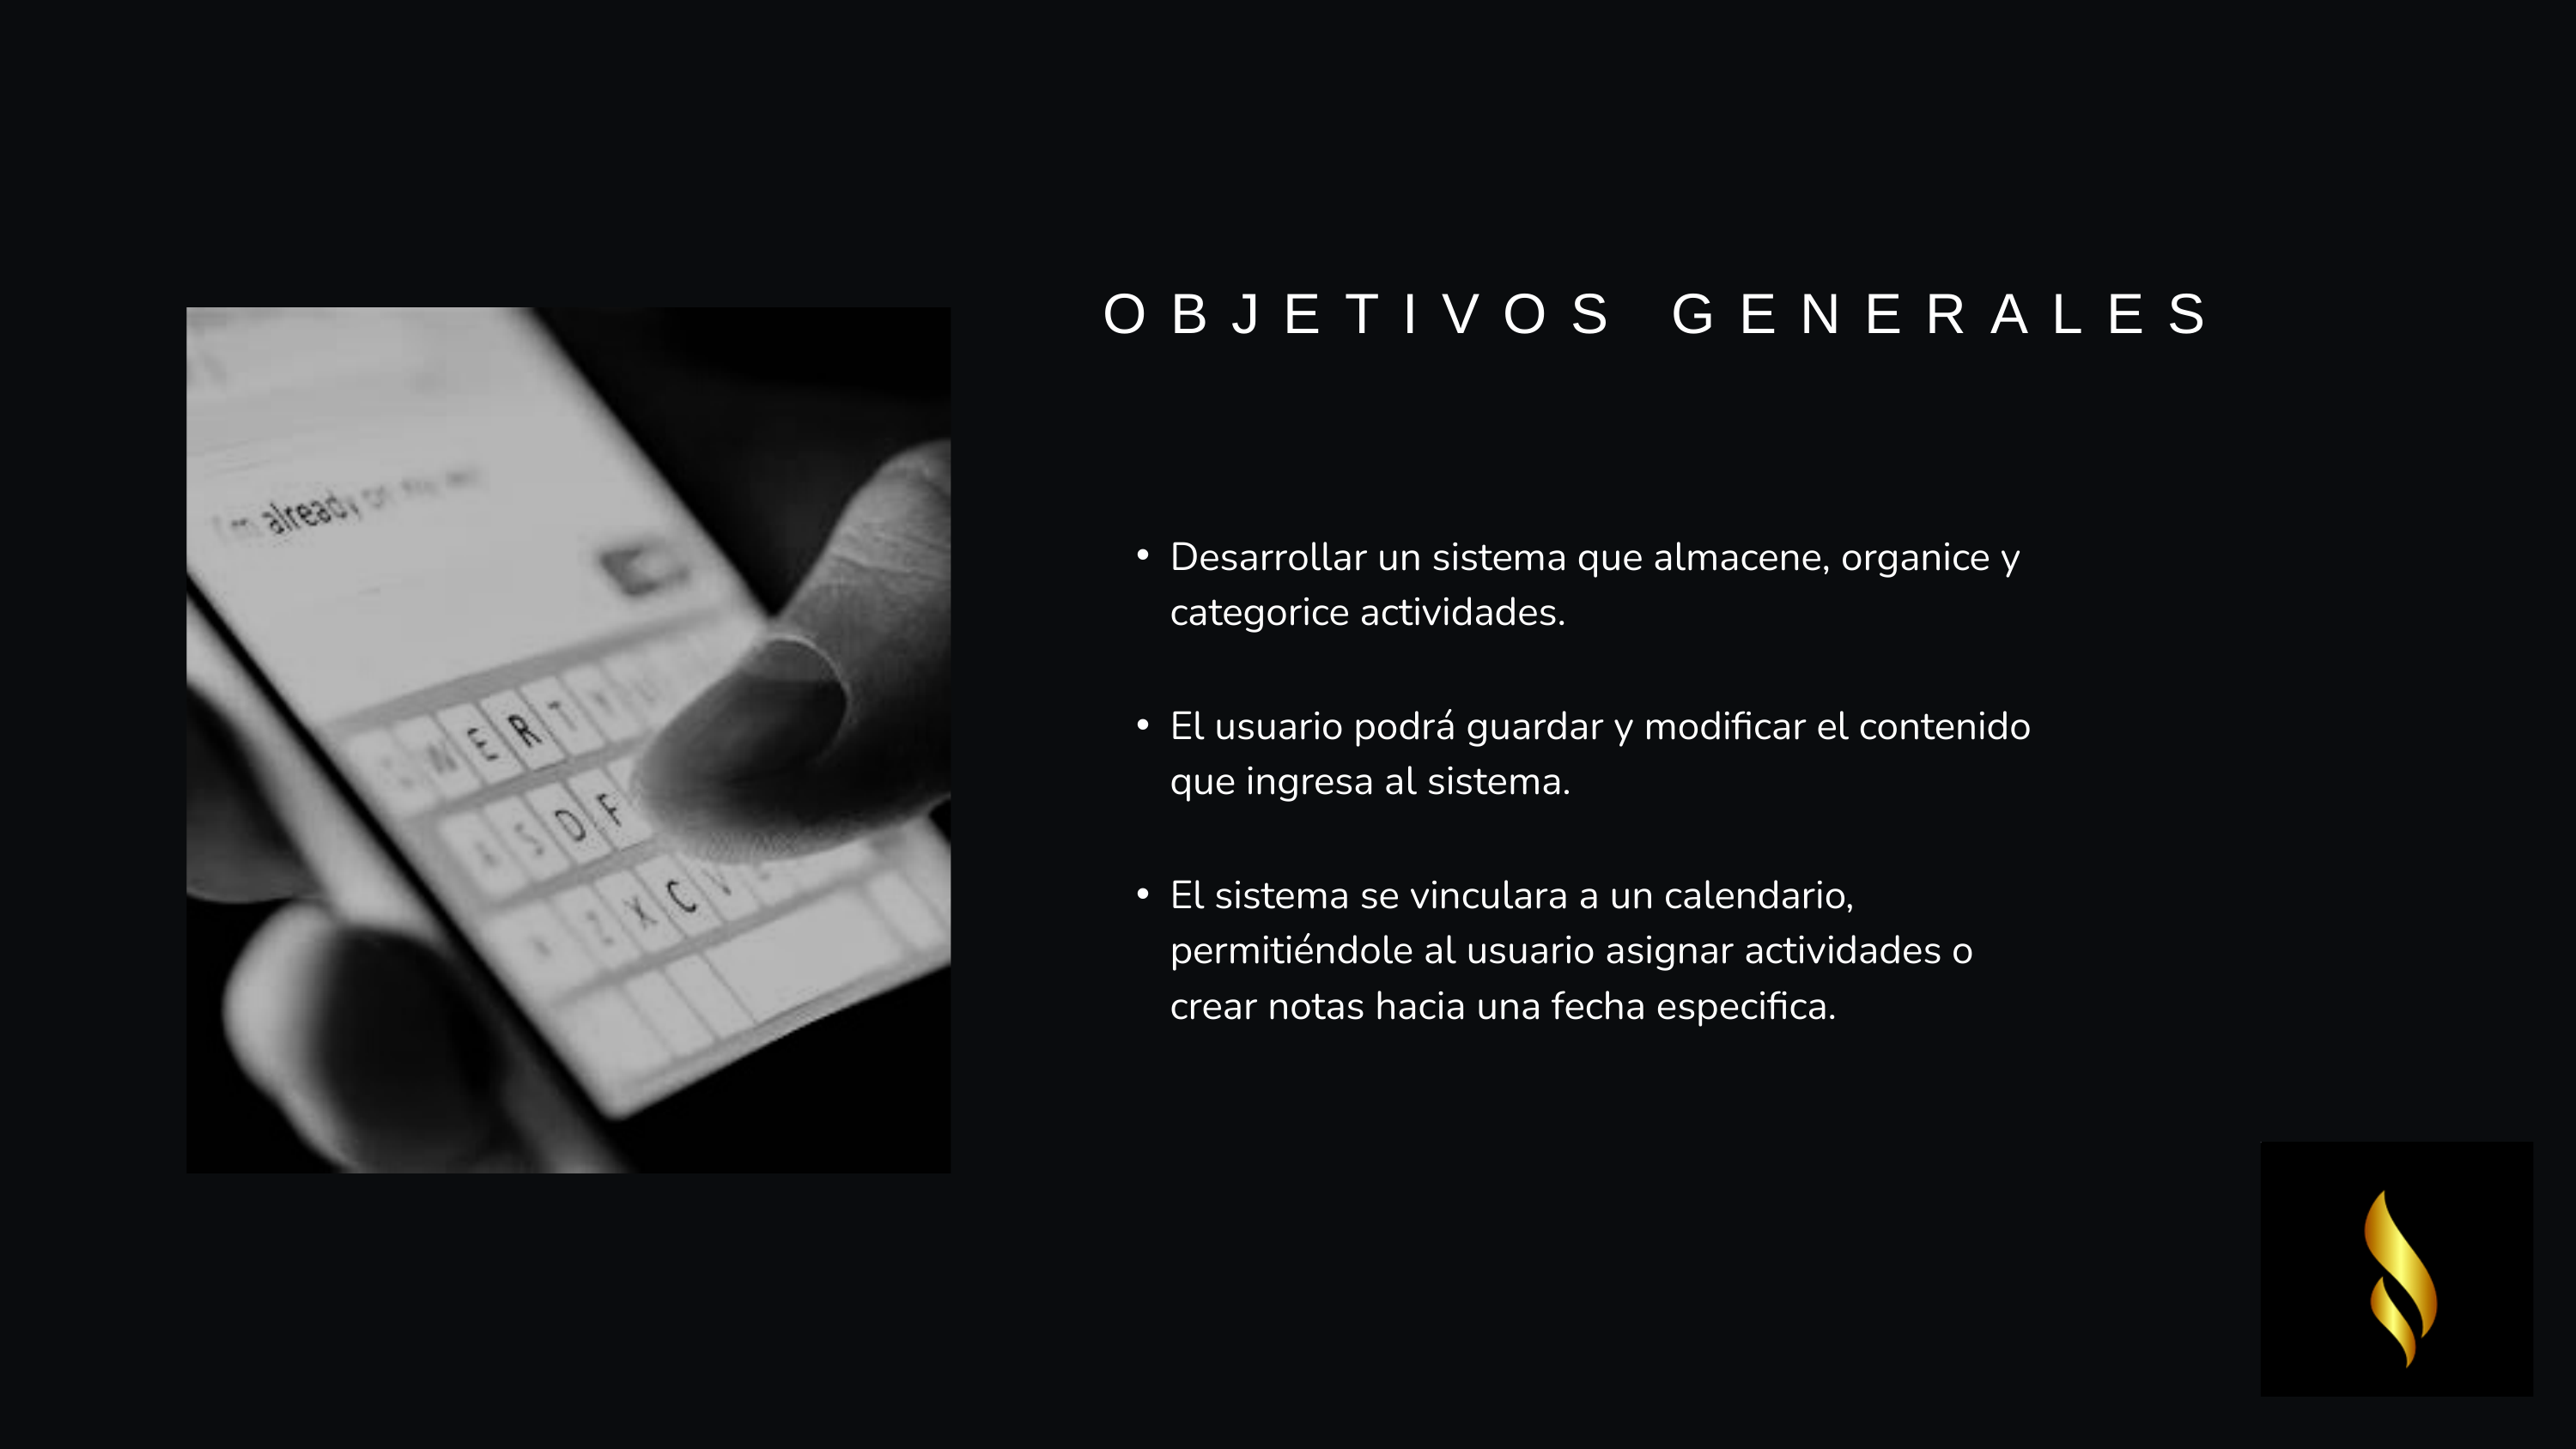

OBJETIVOS GENERALES

Desarrollar un sistema que almacene, organice y categorice actividades.
El usuario podrá guardar y modificar el contenido que ingresa al sistema.
El sistema se vinculara a un calendario, permitiéndole al usuario asignar actividades o crear notas hacia una fecha especifica.